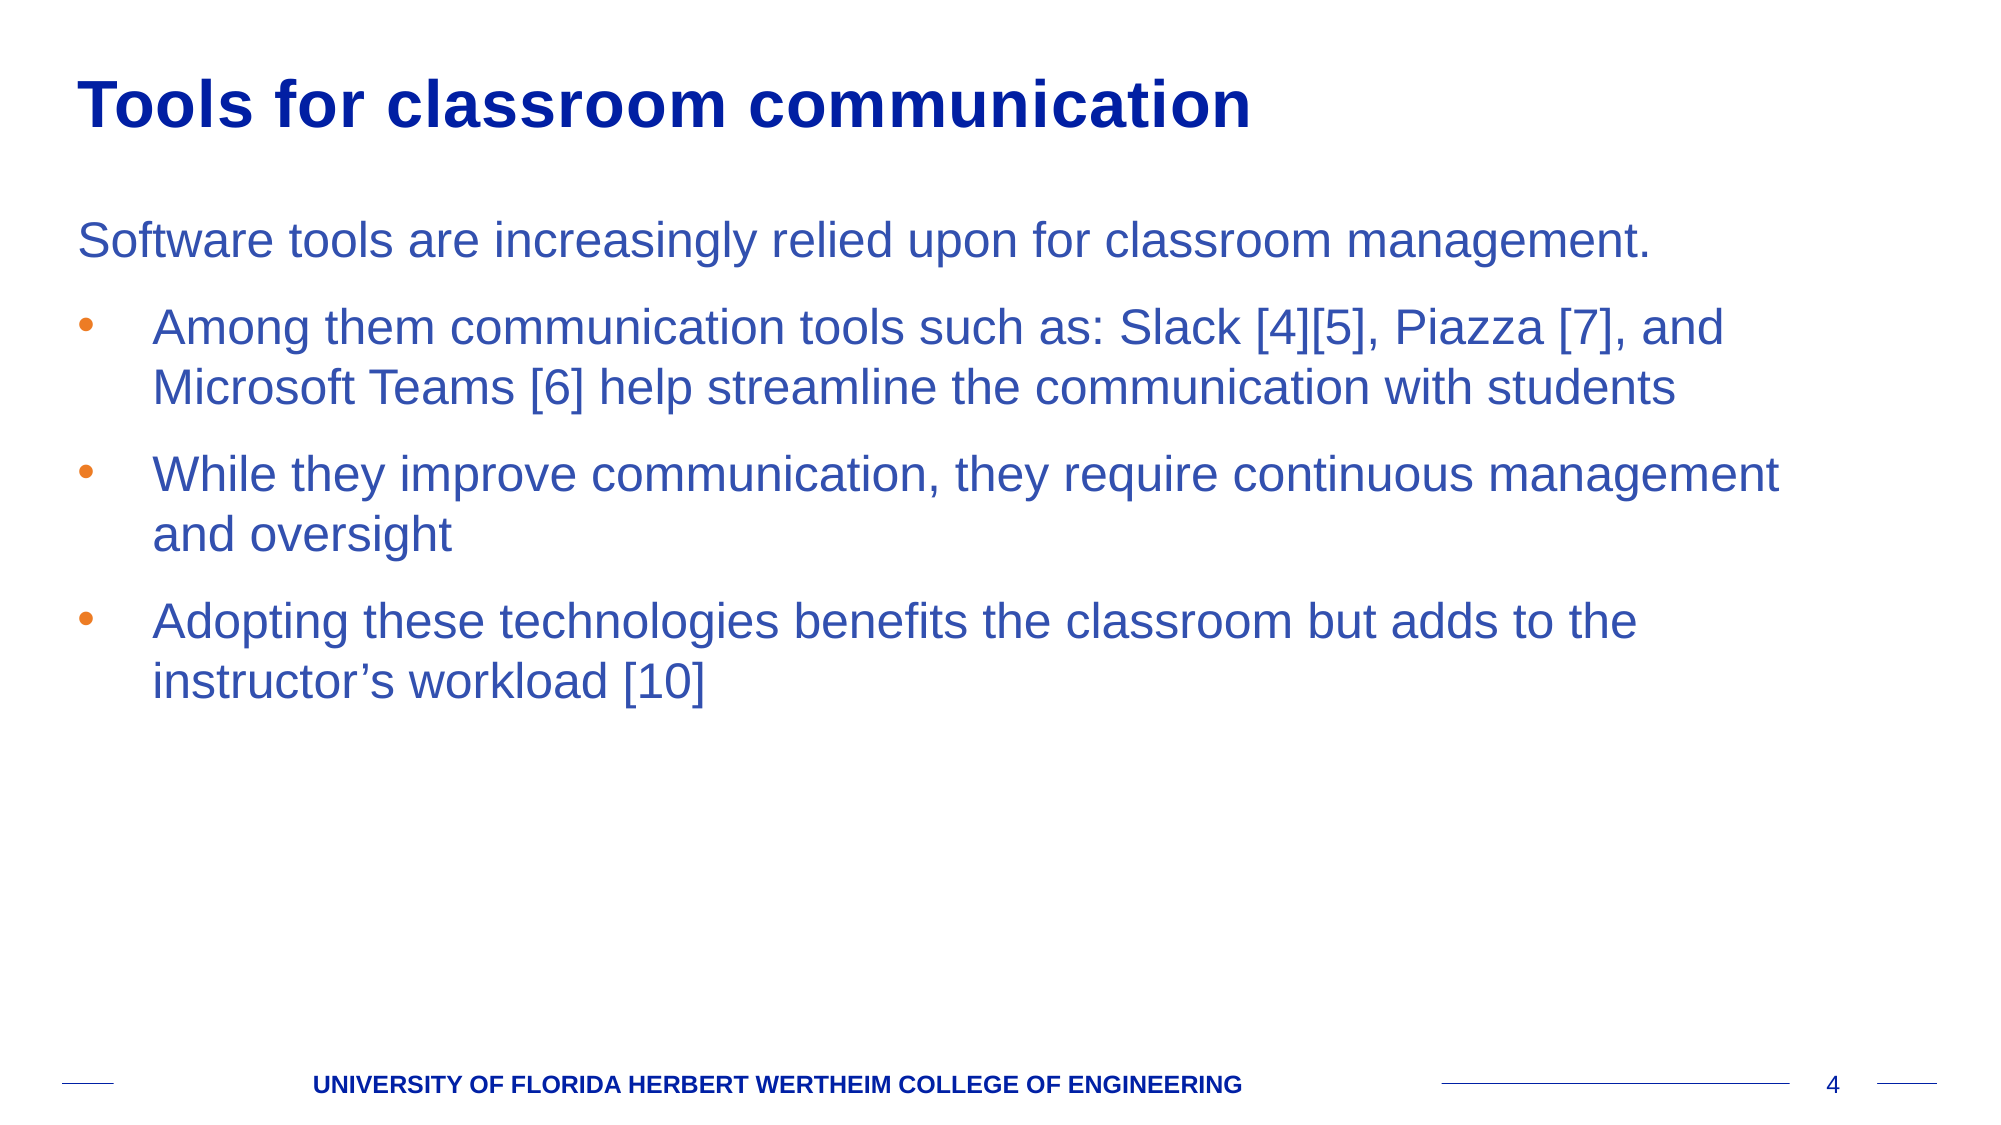

# Tools for classroom communication
Software tools are increasingly relied upon for classroom management.
Among them communication tools such as: Slack [4][5], Piazza [7], and Microsoft Teams [6] help streamline the communication with students
While they improve communication, they require continuous management and oversight
Adopting these technologies benefits the classroom but adds to the instructor’s workload [10]
UNIVERSITY OF FLORIDA HERBERT WERTHEIM COLLEGE OF ENGINEERING